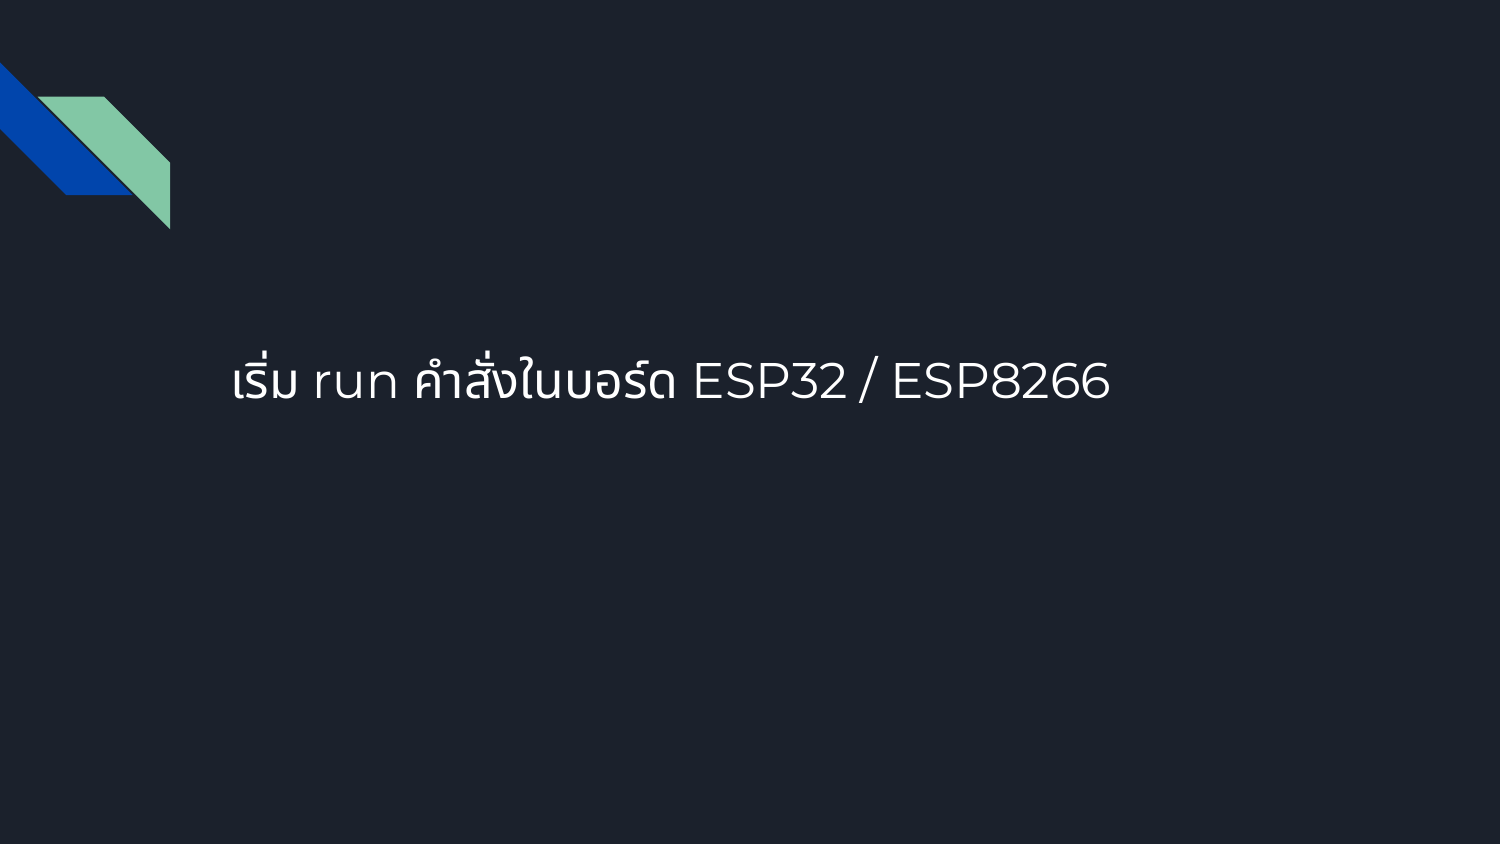

# เริ่ม run คำสั่งในบอร์ด ESP32 / ESP8266